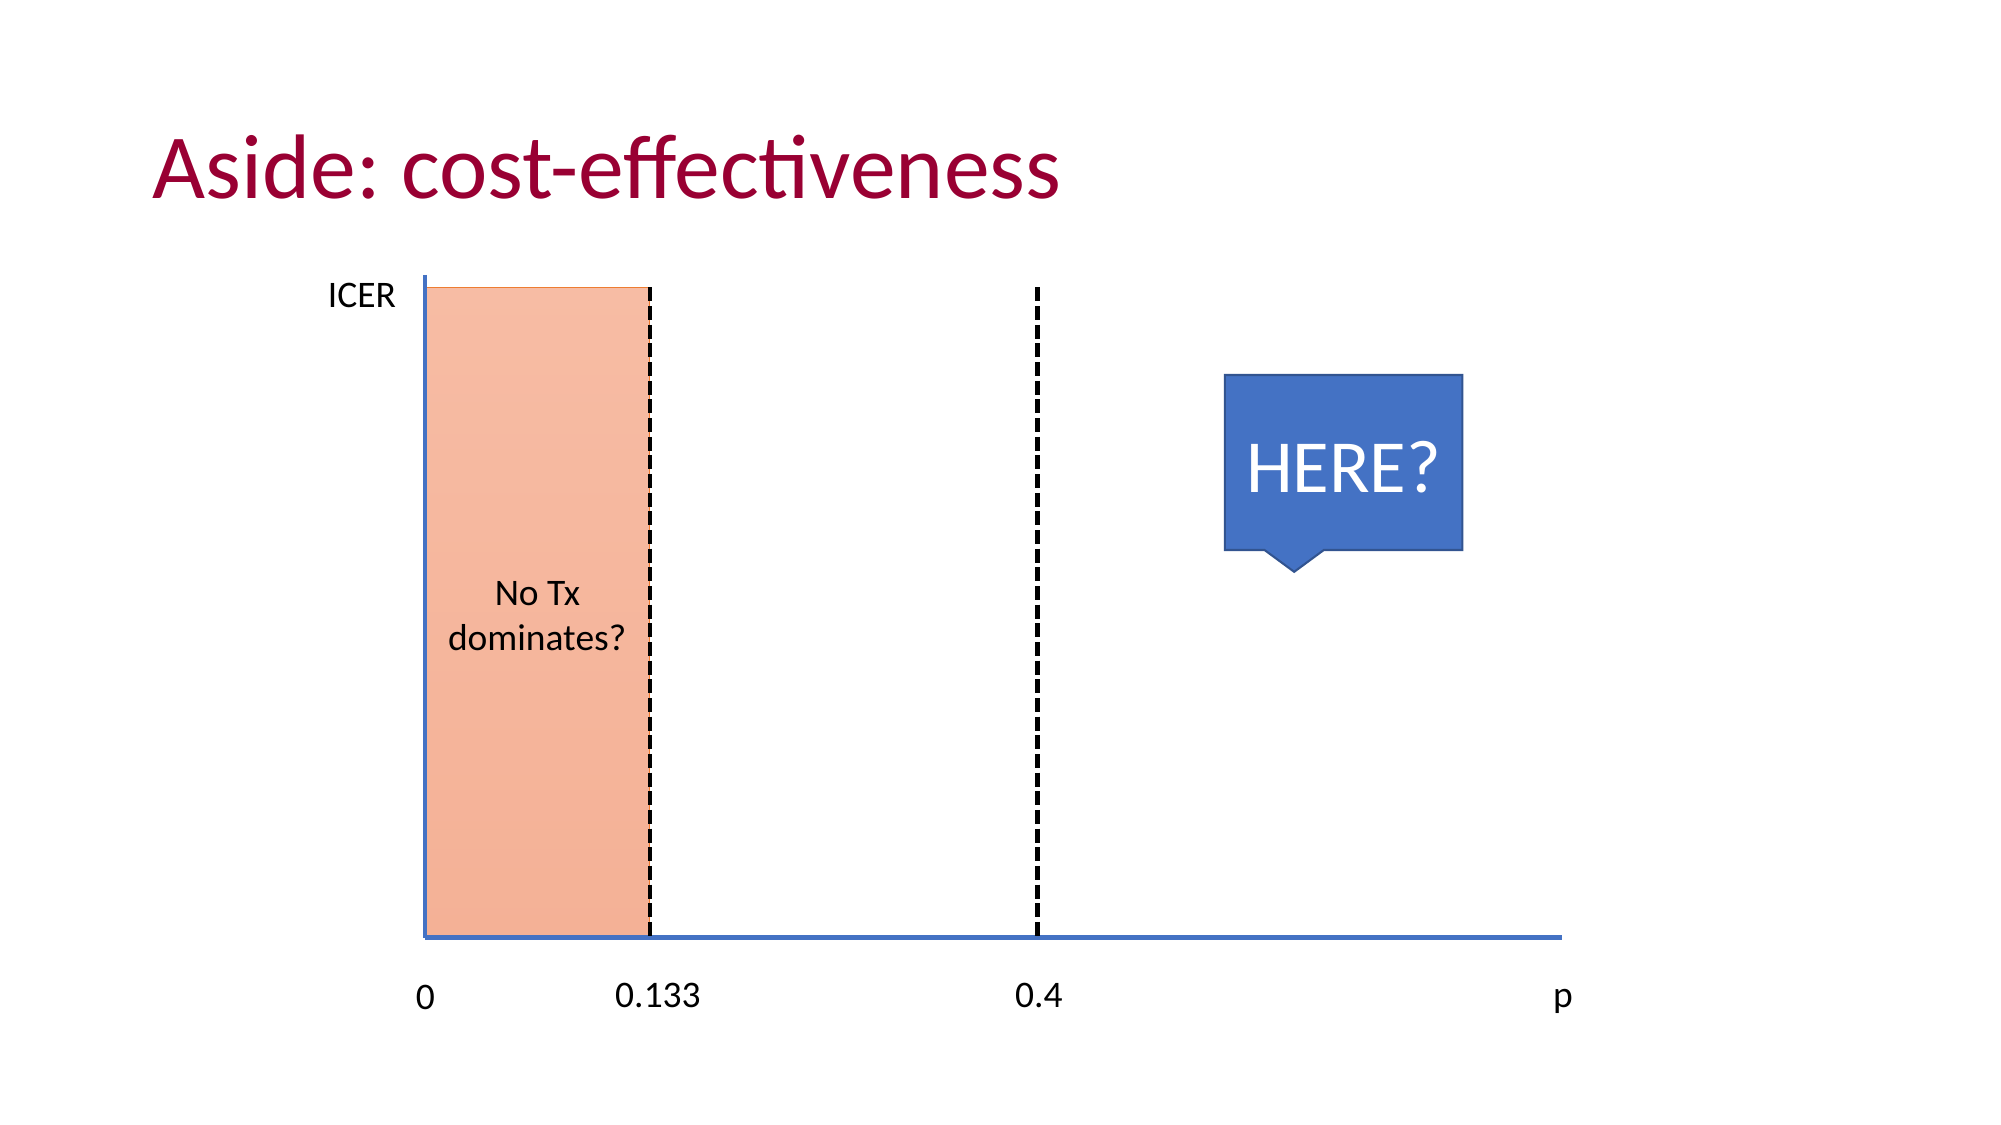

# Aside: cost-effectiveness
ICER
No Tx dominates?
HERE?
0.133
0.4
p
0